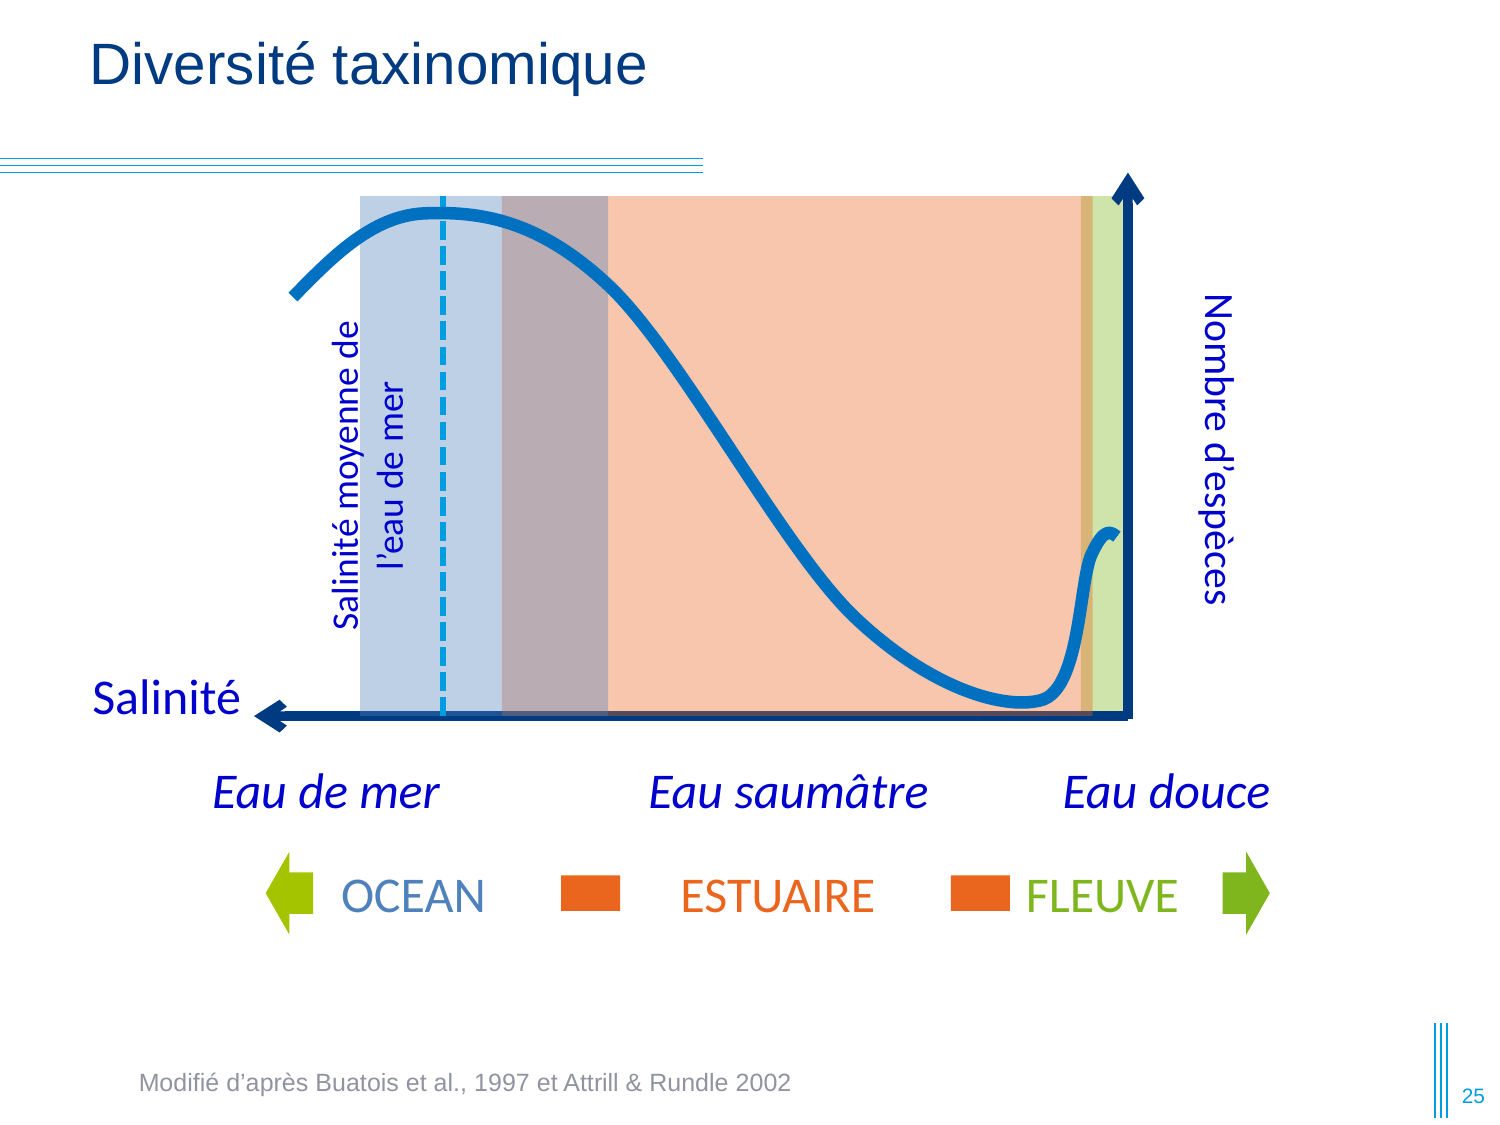

# Diversité taxinomique

Nombre d’espèces
Salinité moyenne de l’eau de mer
Salinité
Eau de mer
Eau saumâtre
Eau douce

OCEAN
ESTUAIRE
FLEUVE

Modifié d’après Buatois et al., 1997 et Attrill & Rundle 2002